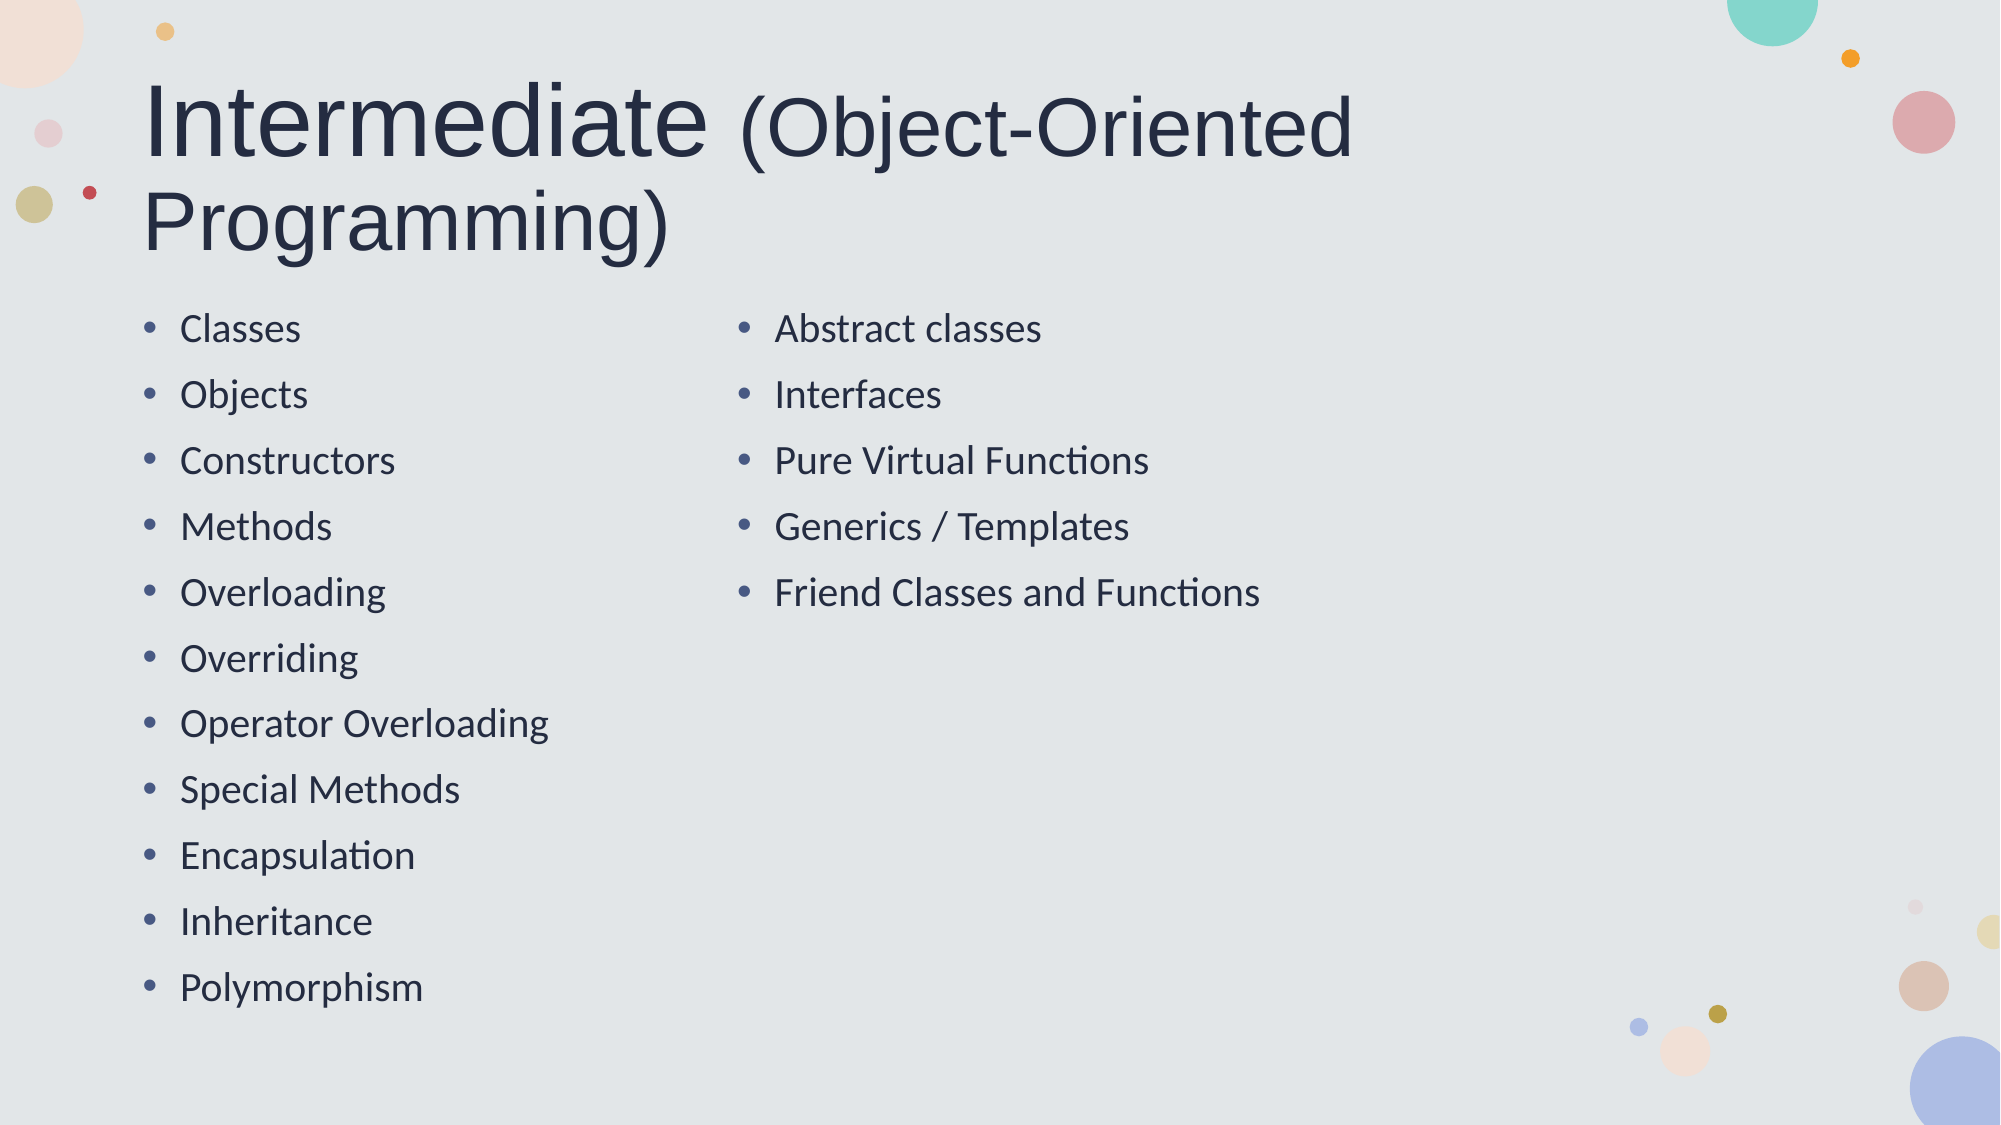

# Intermediate (Object-Oriented Programming)
Classes
Objects
Constructors
Methods
Overloading
Overriding
Operator Overloading
Special Methods
Encapsulation
Inheritance
Polymorphism
Abstract classes
Interfaces
Pure Virtual Functions
Generics / Templates
Friend Classes and Functions